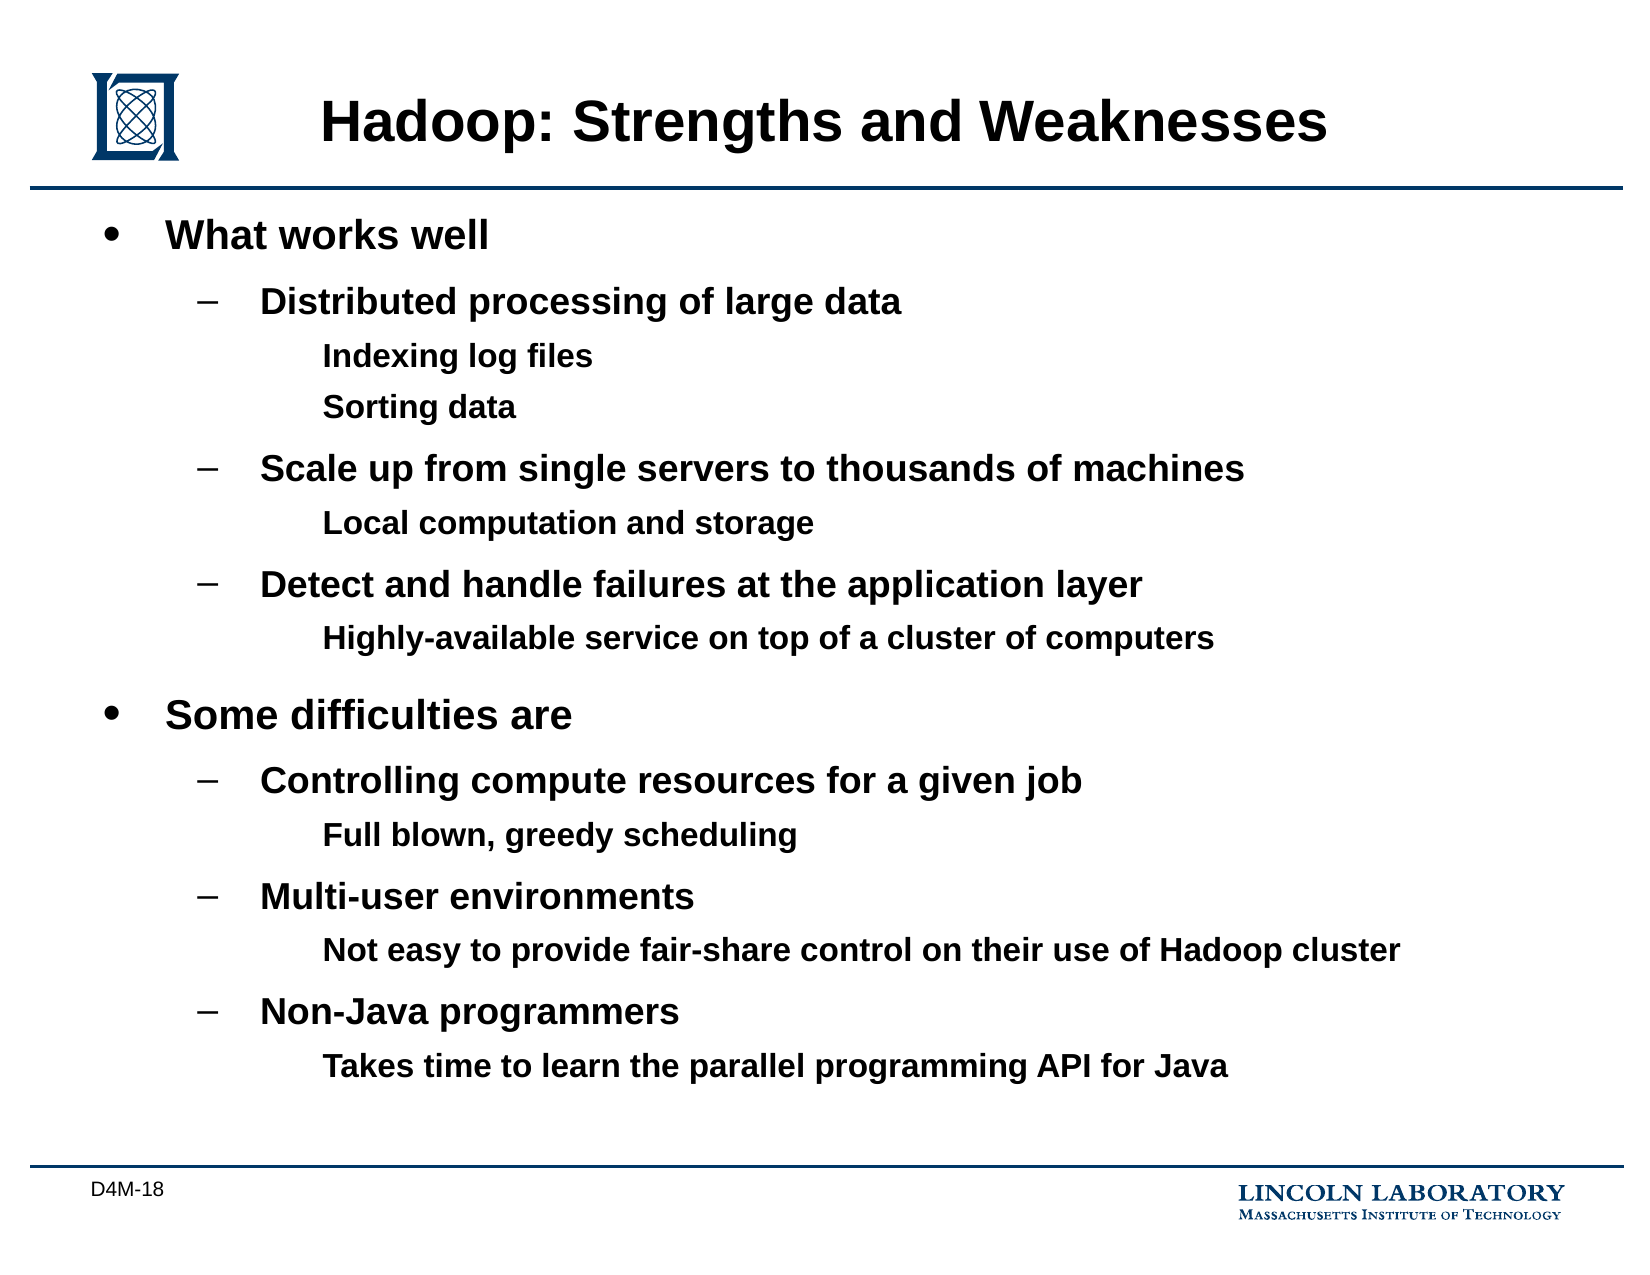

# Hadoop: Strengths and Weaknesses
What works well
Distributed processing of large data
	Indexing log files
	Sorting data
Scale up from single servers to thousands of machines
	Local computation and storage
Detect and handle failures at the application layer
	Highly-available service on top of a cluster of computers
Some difficulties are
Controlling compute resources for a given job
	Full blown, greedy scheduling
Multi-user environments
	Not easy to provide fair-share control on their use of Hadoop cluster
Non-Java programmers
	Takes time to learn the parallel programming API for Java